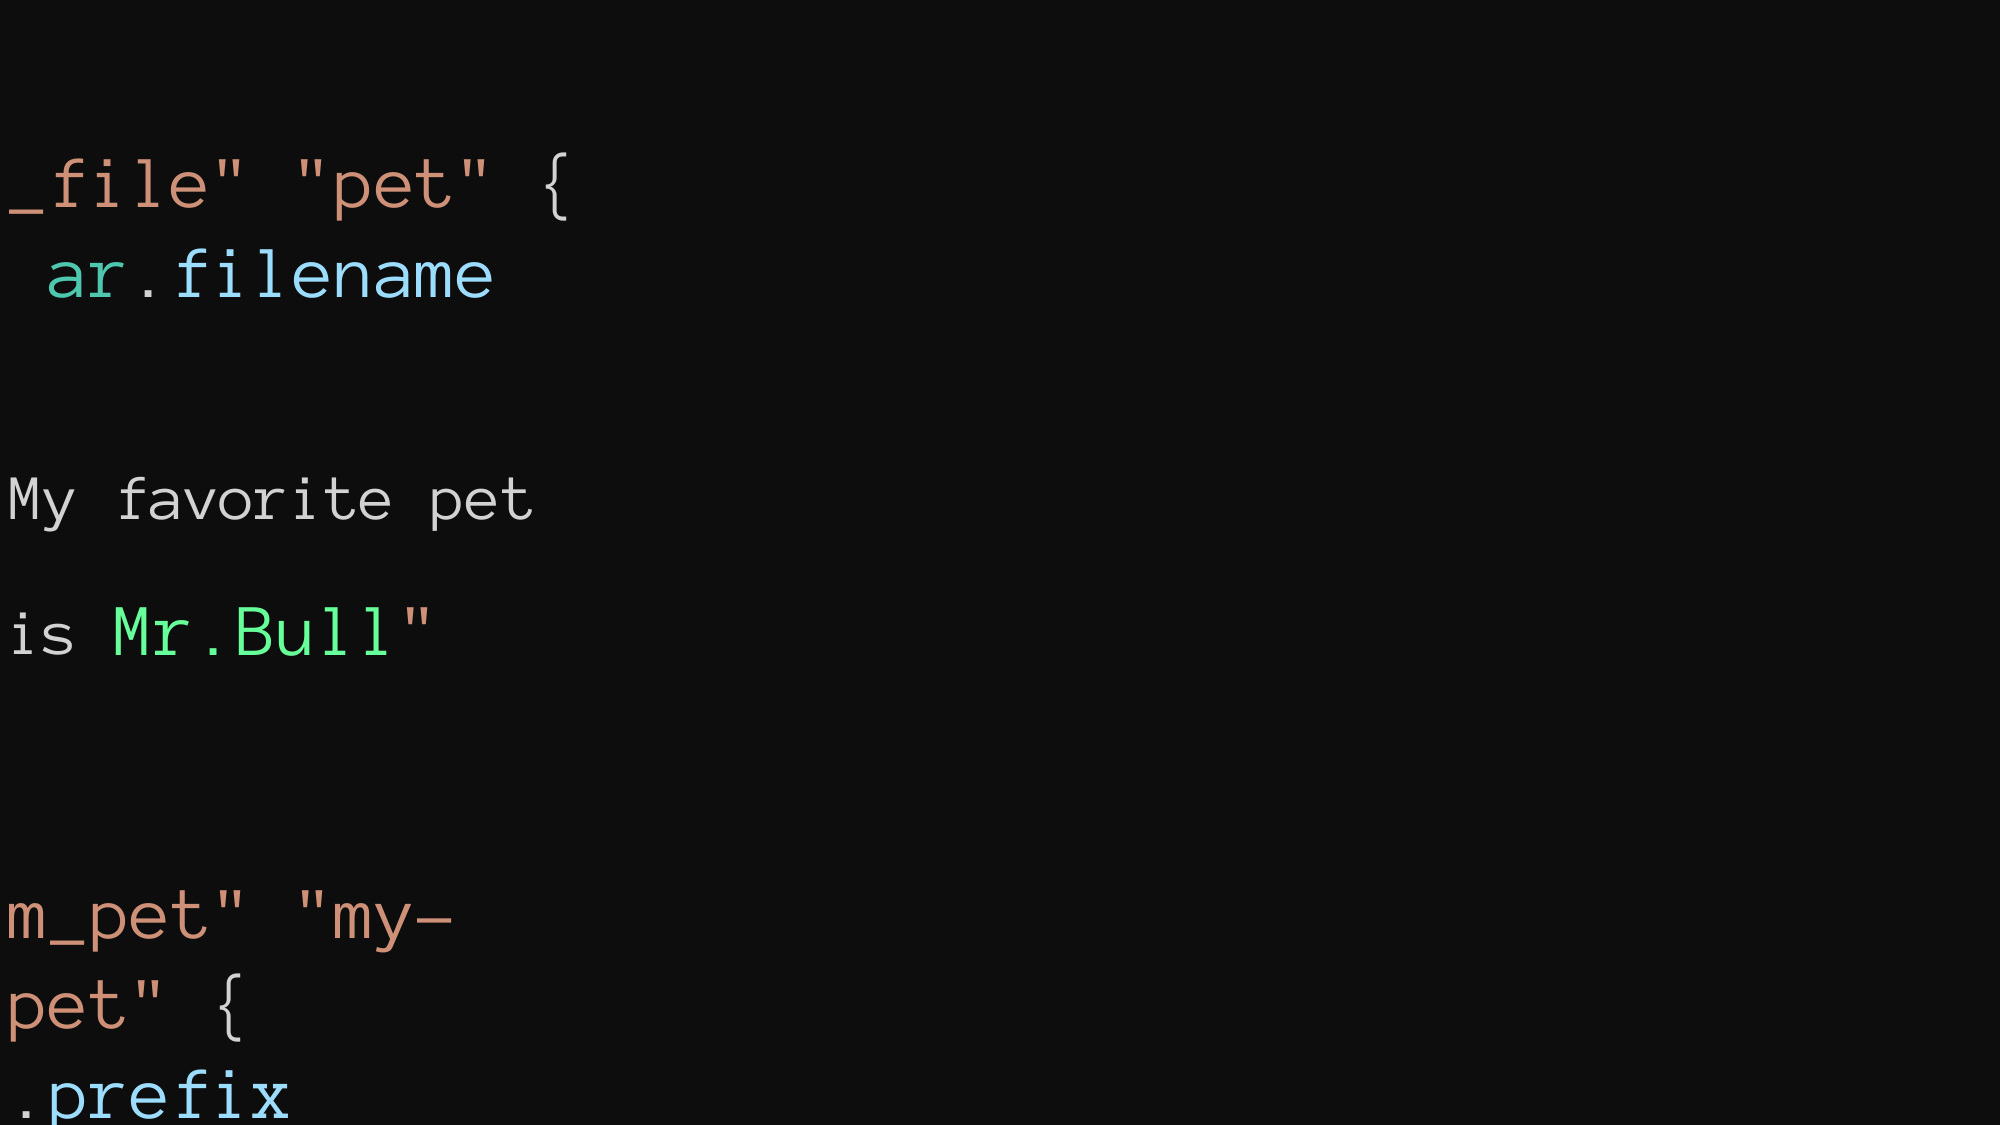

_file" "pet" {  ar.filename

My favorite pet is Mr.Bull"

m_pet" "my-pet" {
.prefix  var.separator
.length

Mr.Cat"
${random_pet.my-pet.id}"